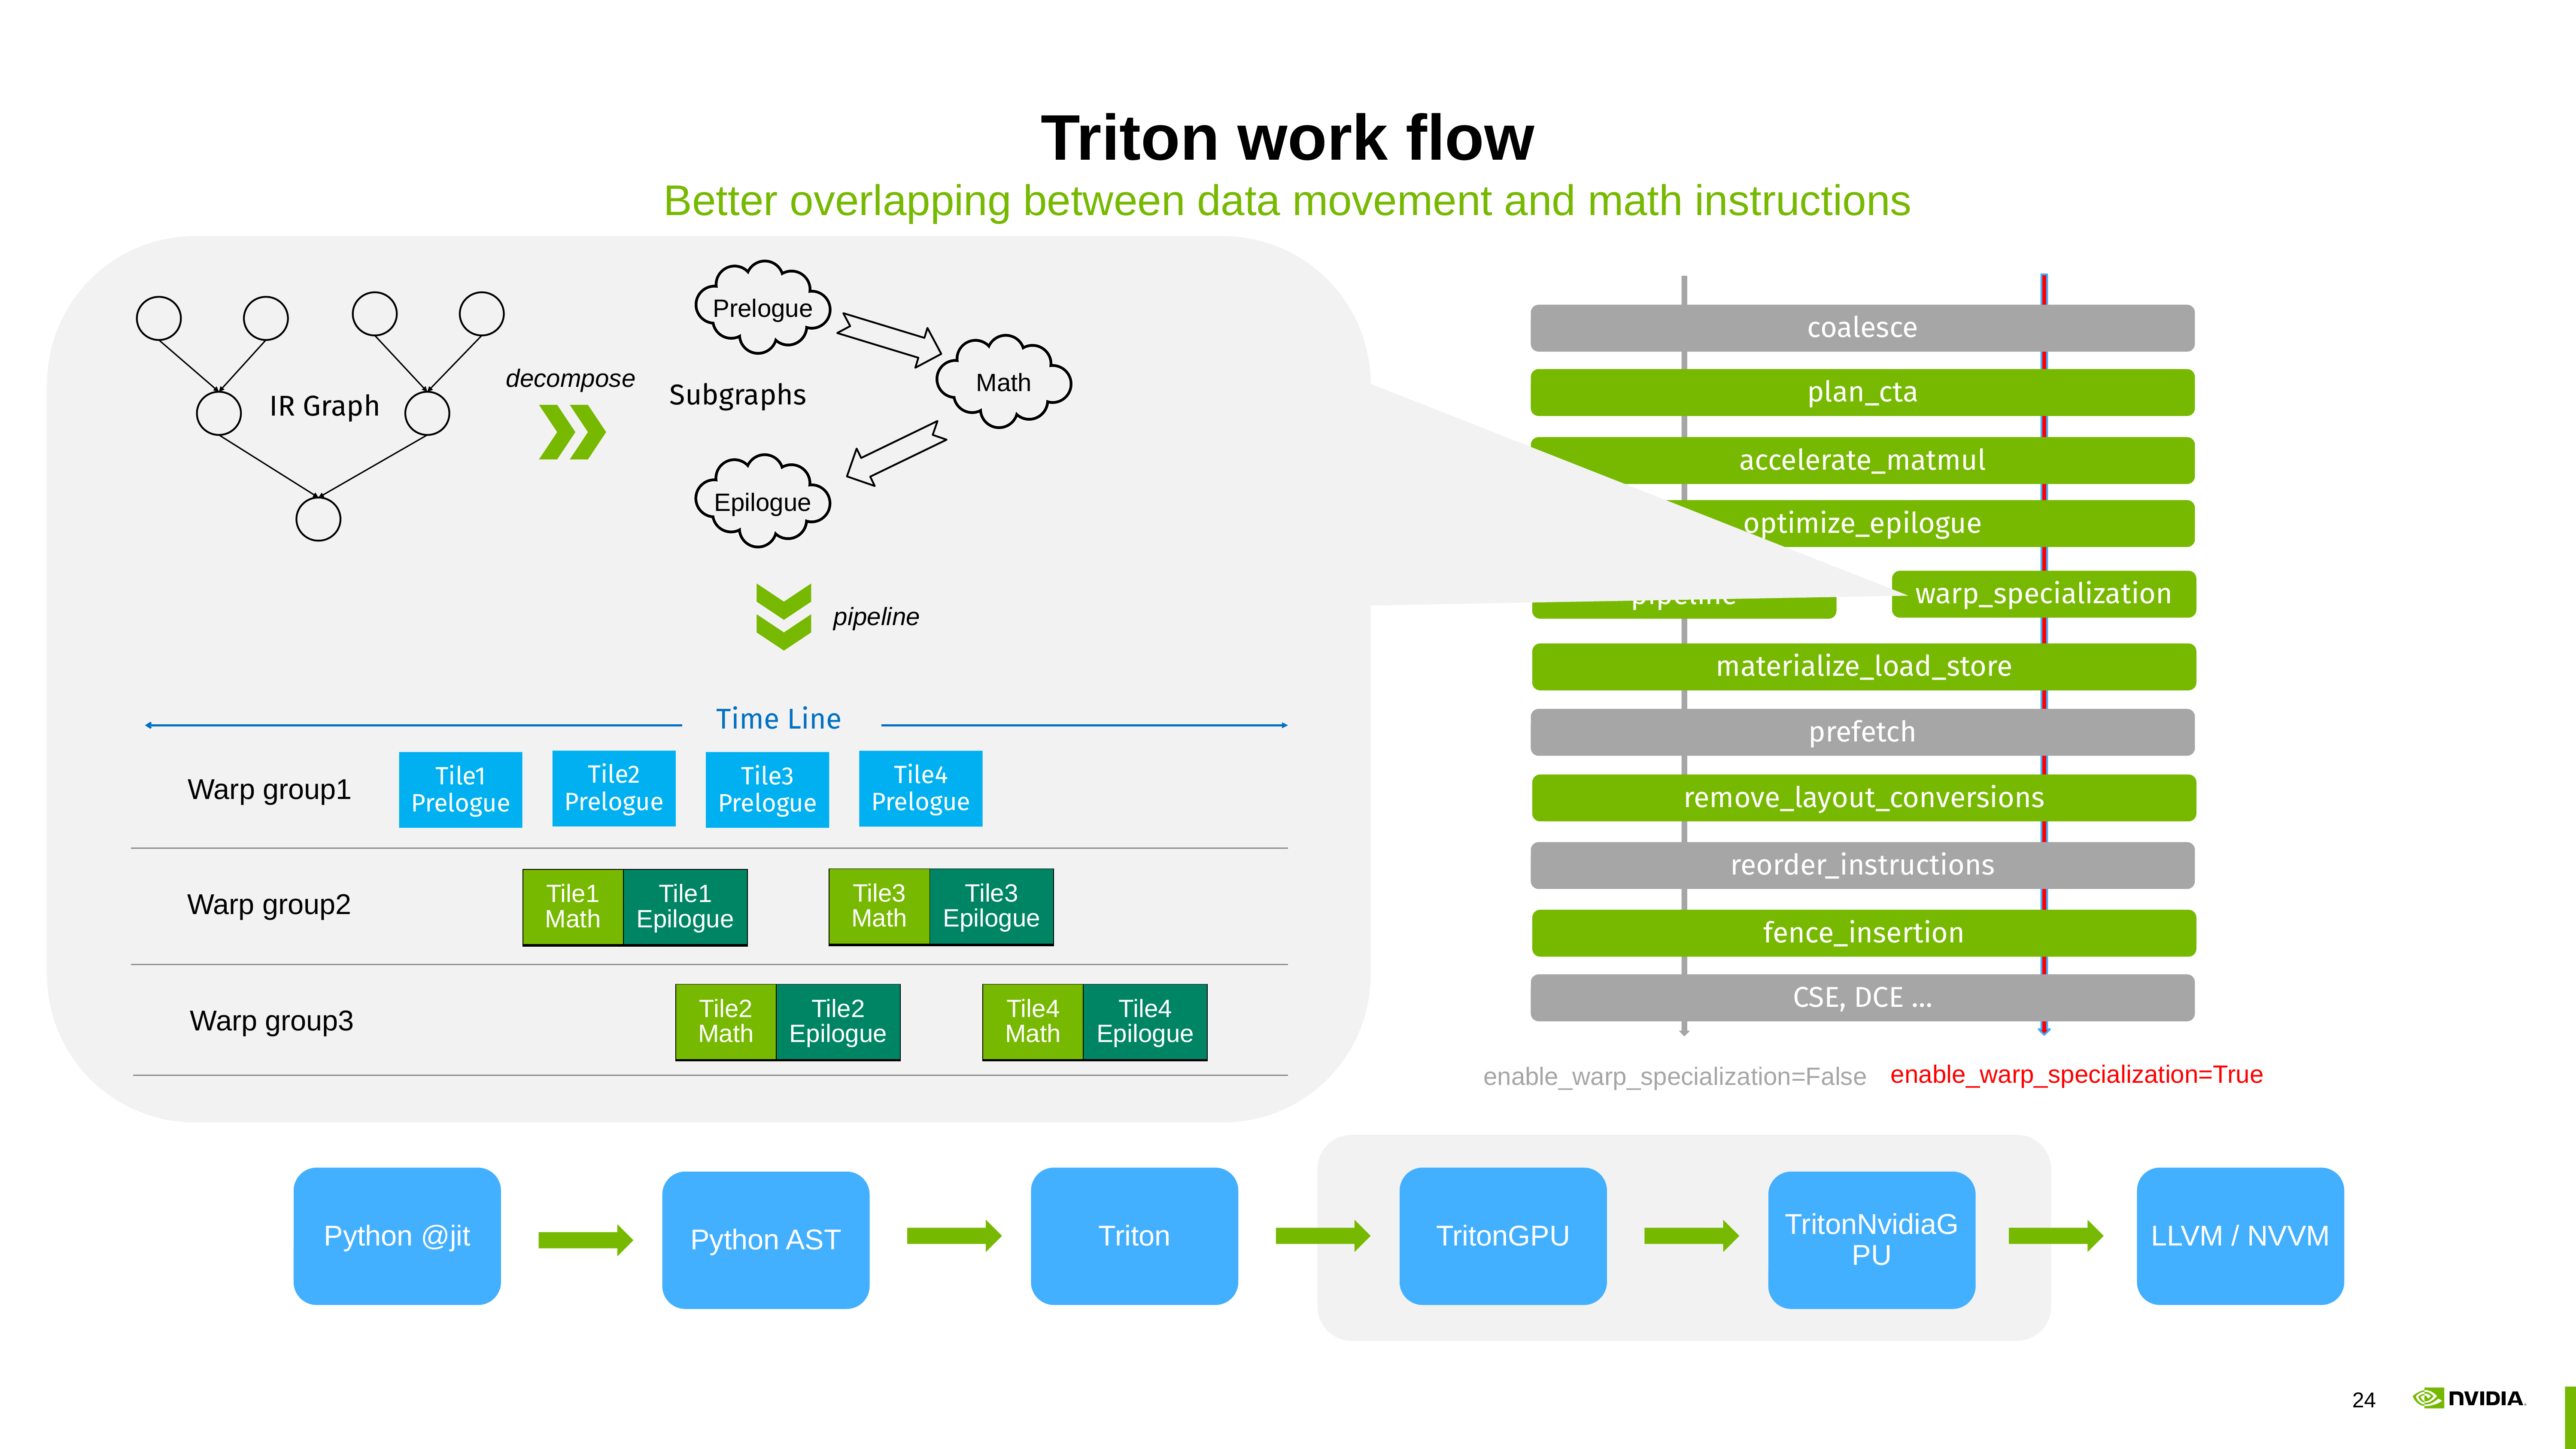

# Triton work flow
Better overlapping between data movement and math instructions

Prelogue

Math
Subgraphs

Epilogue

coalesce
plan_cta
accelerate_matmul
optimize_epilogue
warp_specialization
pipeline
materialize_load_store
prefetch
remove_layout_conversions
reorder_instructions
fence_insertion
CSE, DCE …

IR Graph

decompose

pipeline
Time Line
Tile1
Prelogue
Warp group1
Warp group2
Warp group3
Tile2
Prelogue
Tile4
Prelogue
Tile3
Prelogue
| Tile3 Math | Tile3 Epilogue |
| --- | --- |
| Tile1 Math | Tile1 Epilogue |
| --- | --- |
| Tile2 Math | Tile2 Epilogue |
| --- | --- |
| Tile4 Math | Tile4 Epilogue |
| --- | --- |
enable_warp_specialization=True
enable_warp_specialization=False

LLVM / NVVM
Python @jit
Triton
TritonGPU
TritonNvidiaGPU
Python AST